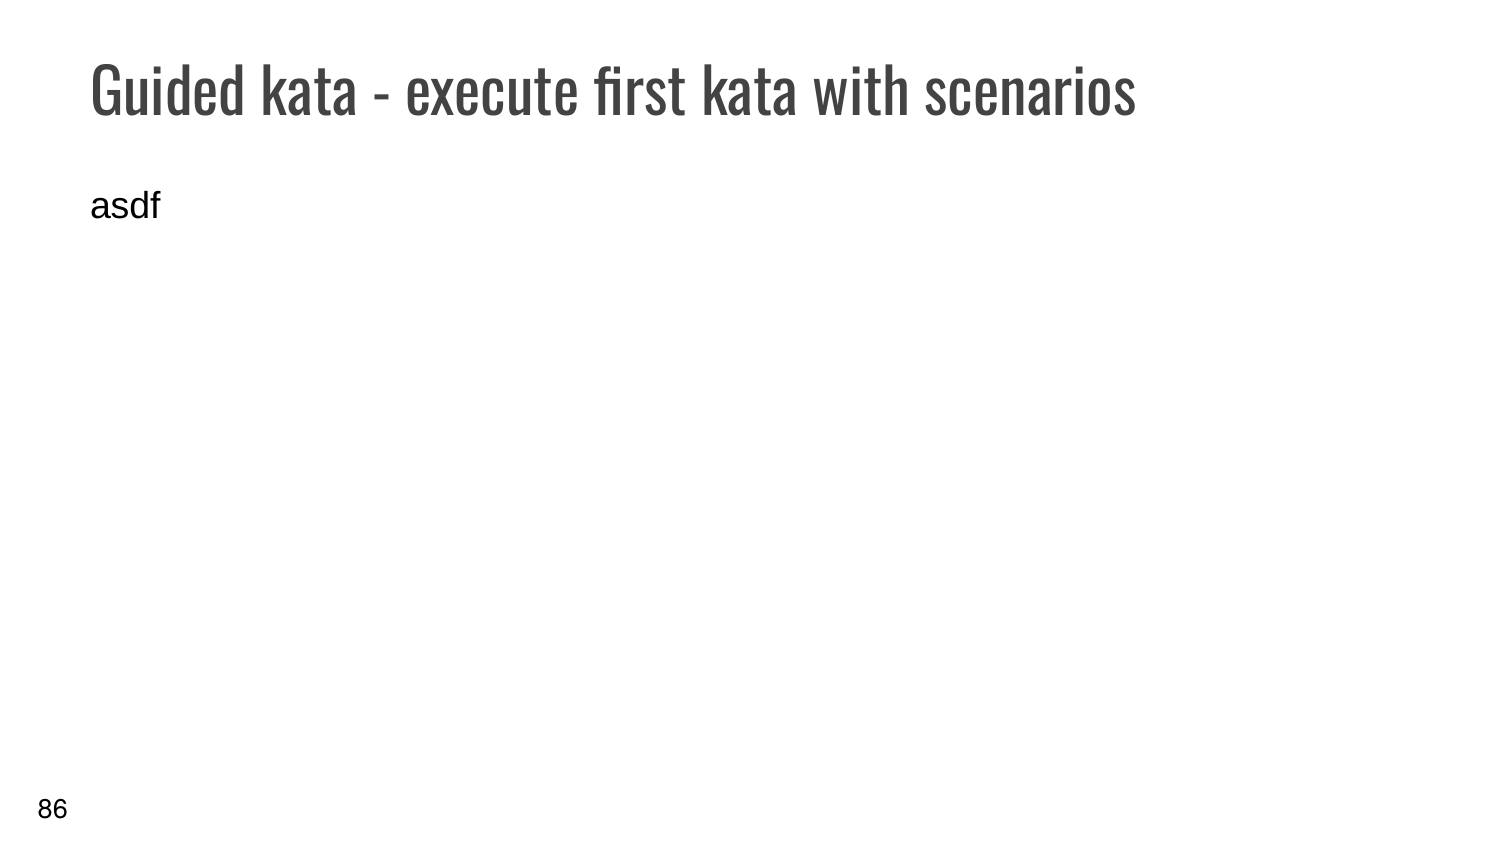

# Guided kata - execute first kata with scenarios
asdf
86